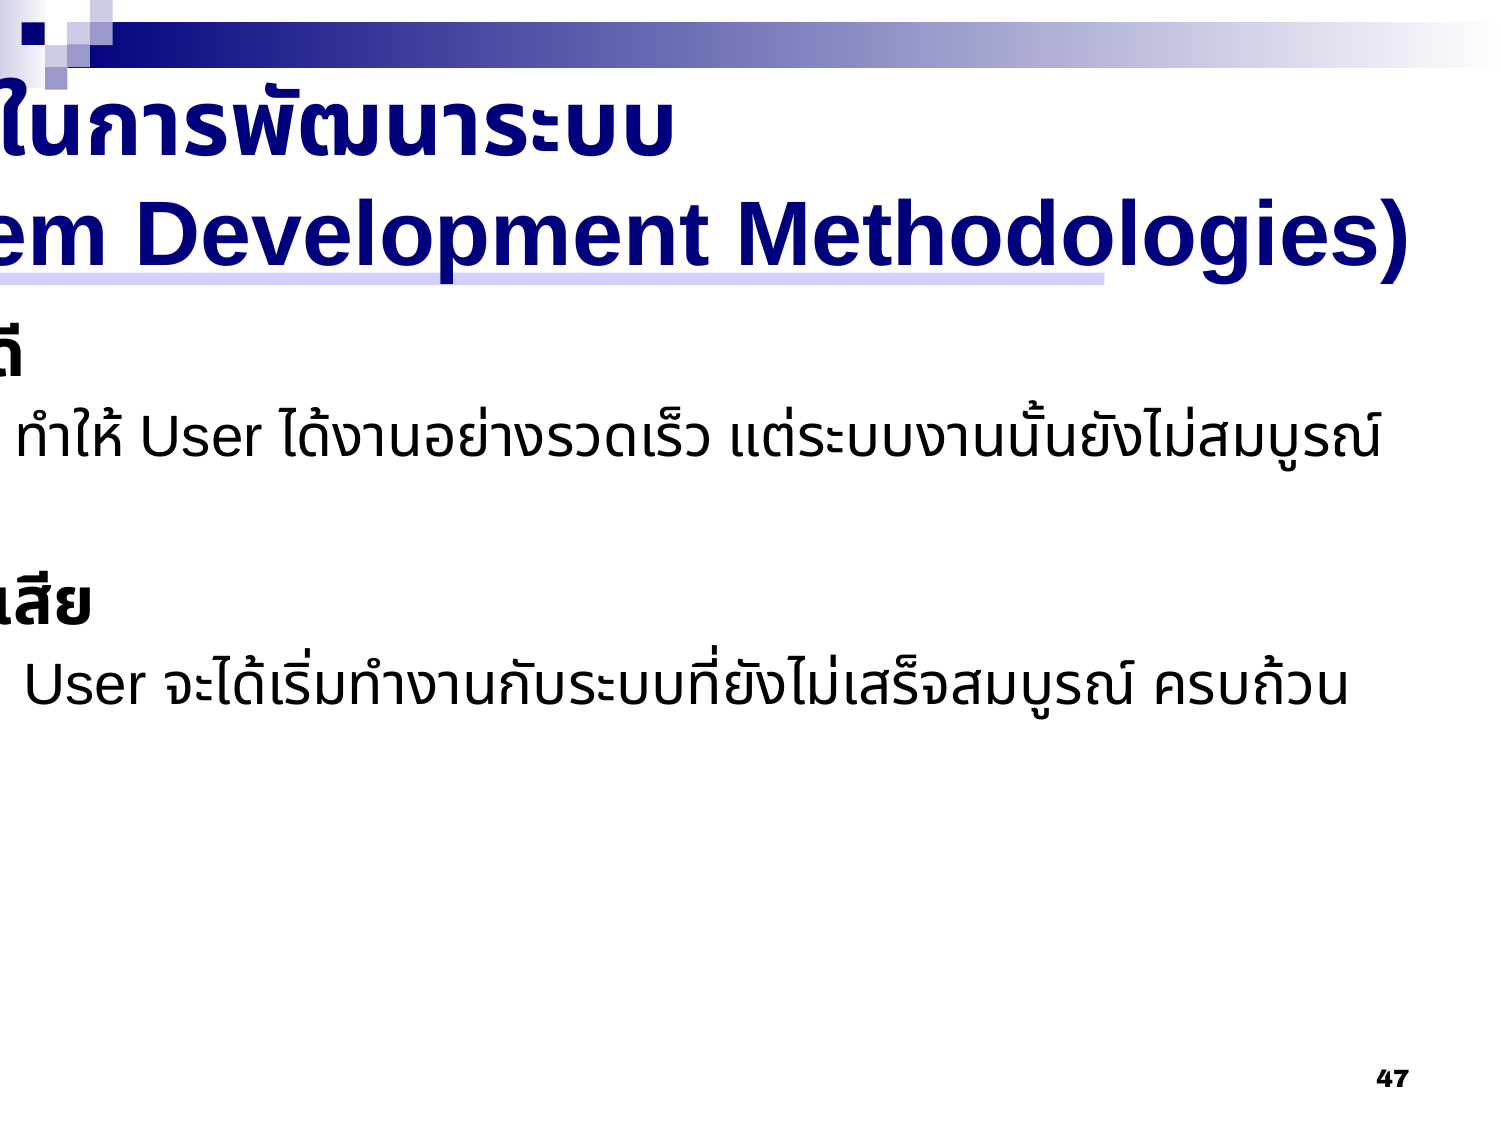

วิธีการในการพัฒนาระบบ
(System Development Methodologies)

ข้อดี
  ทำให้ User ได้งานอย่างรวดเร็ว แต่ระบบงานนั้นยังไม่สมบูรณ์
ข้อเสีย
  User จะได้เริ่มทำงานกับระบบที่ยังไม่เสร็จสมบูรณ์ ครบถ้วน
47